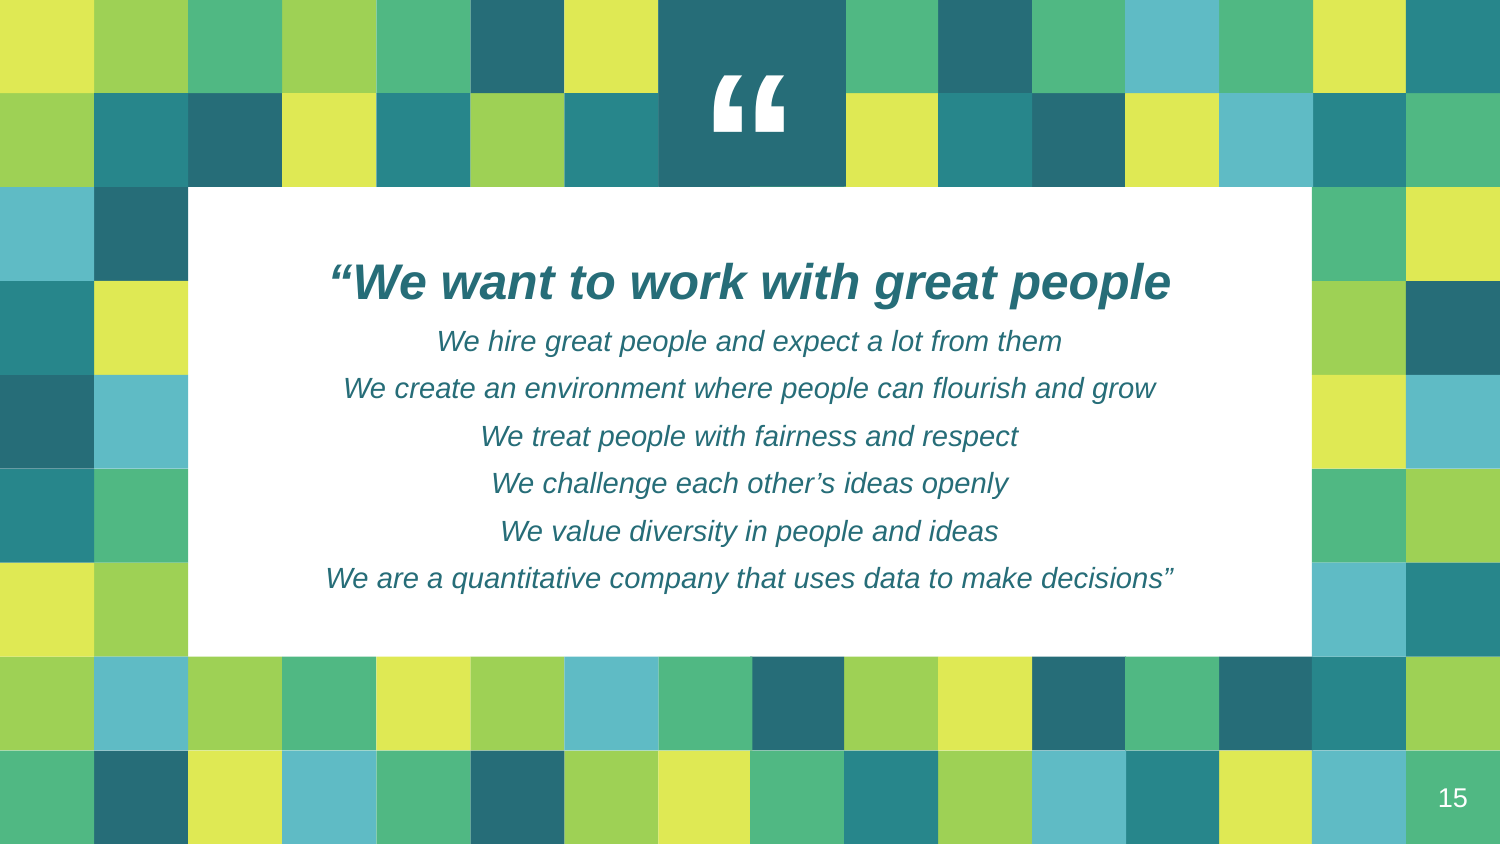

“We want to work with great people
We hire great people and expect a lot from them
We create an environment where people can flourish and grow
We treat people with fairness and respect
We challenge each other’s ideas openly
We value diversity in people and ideas
We are a quantitative company that uses data to make decisions”
15